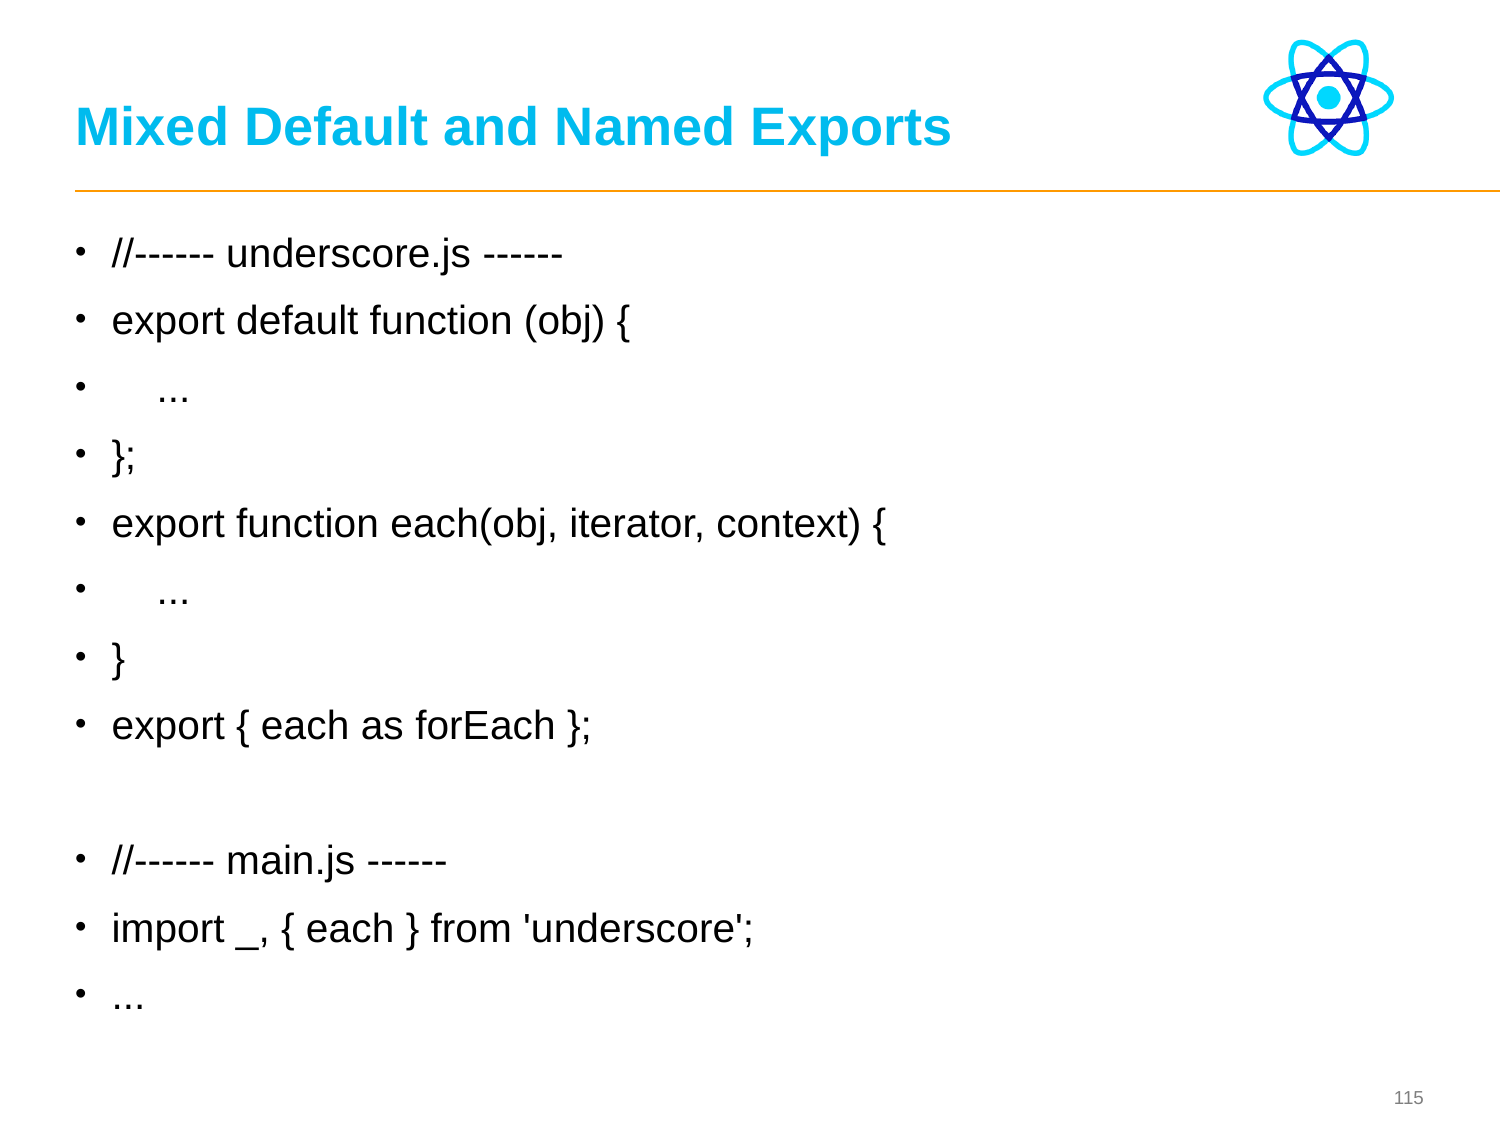

# Mixed Default and Named Exports
//------ underscore.js ------
export default function (obj) {
    ...
};
export function each(obj, iterator, context) {
    ...
}
export { each as forEach };

//------ main.js ------
import _, { each } from 'underscore';
...